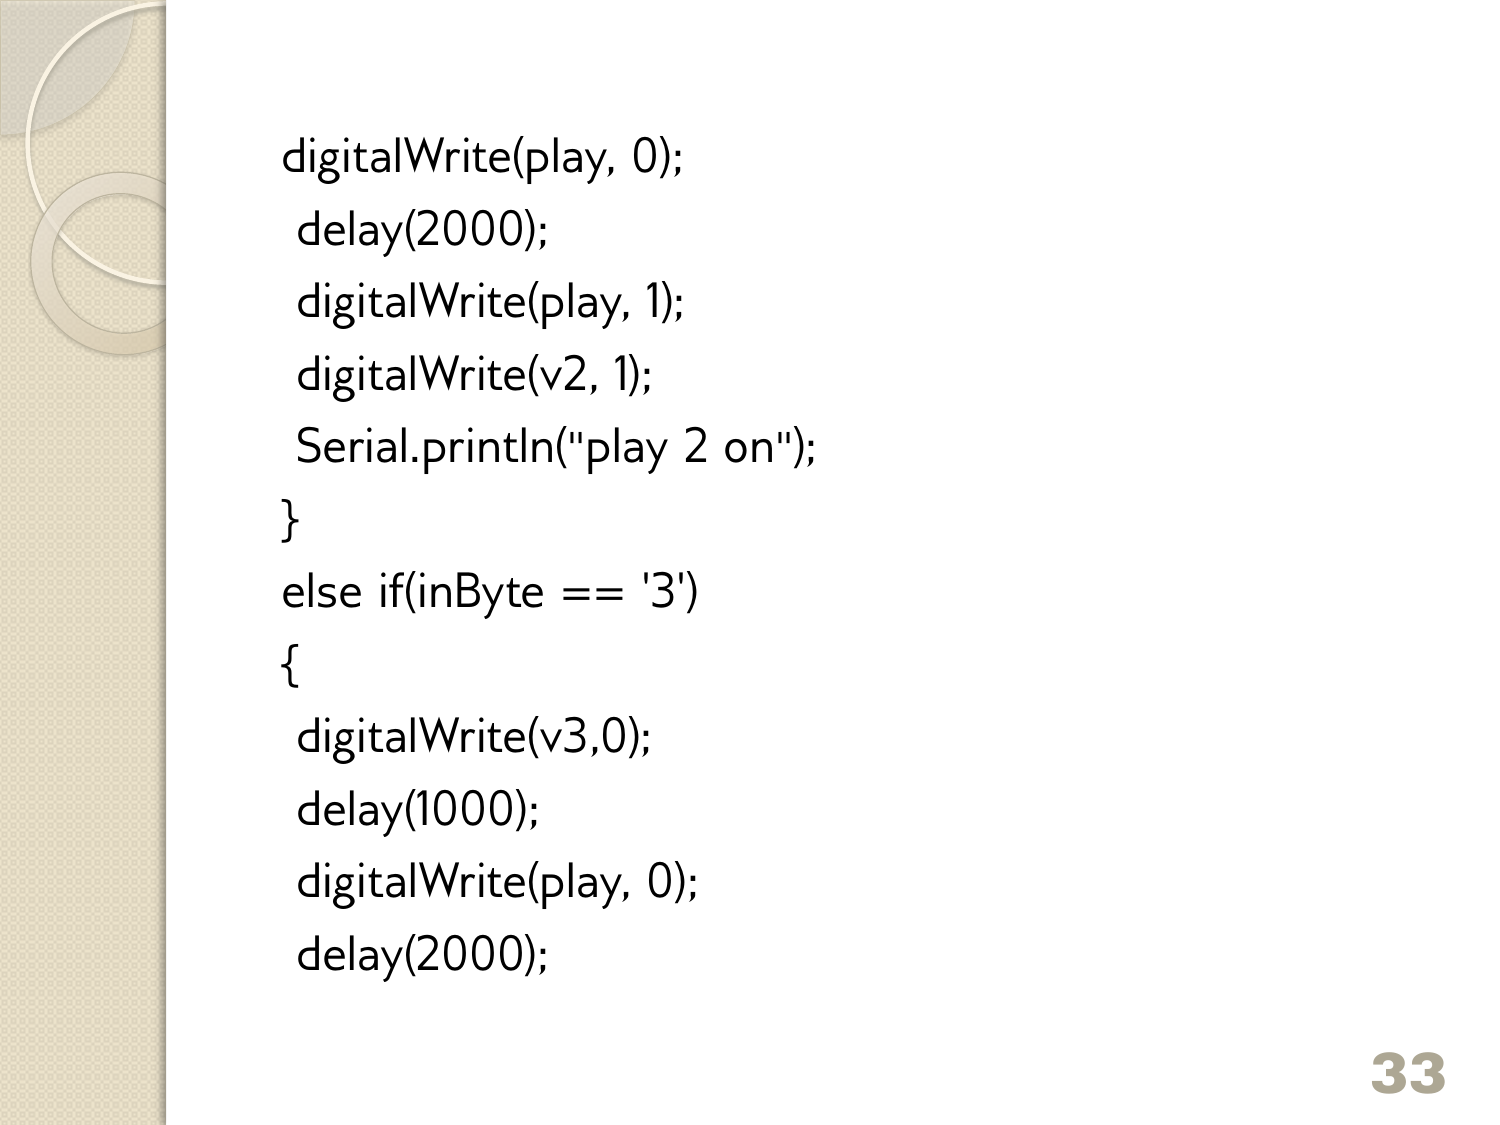

digitalWrite(play, 0);
 delay(2000);
 digitalWrite(play, 1);
 digitalWrite(v2, 1);
 Serial.println("play 2 on");
}
else if(inByte == '3')
{
 digitalWrite(v3,0);
 delay(1000);
 digitalWrite(play, 0);
 delay(2000);

33